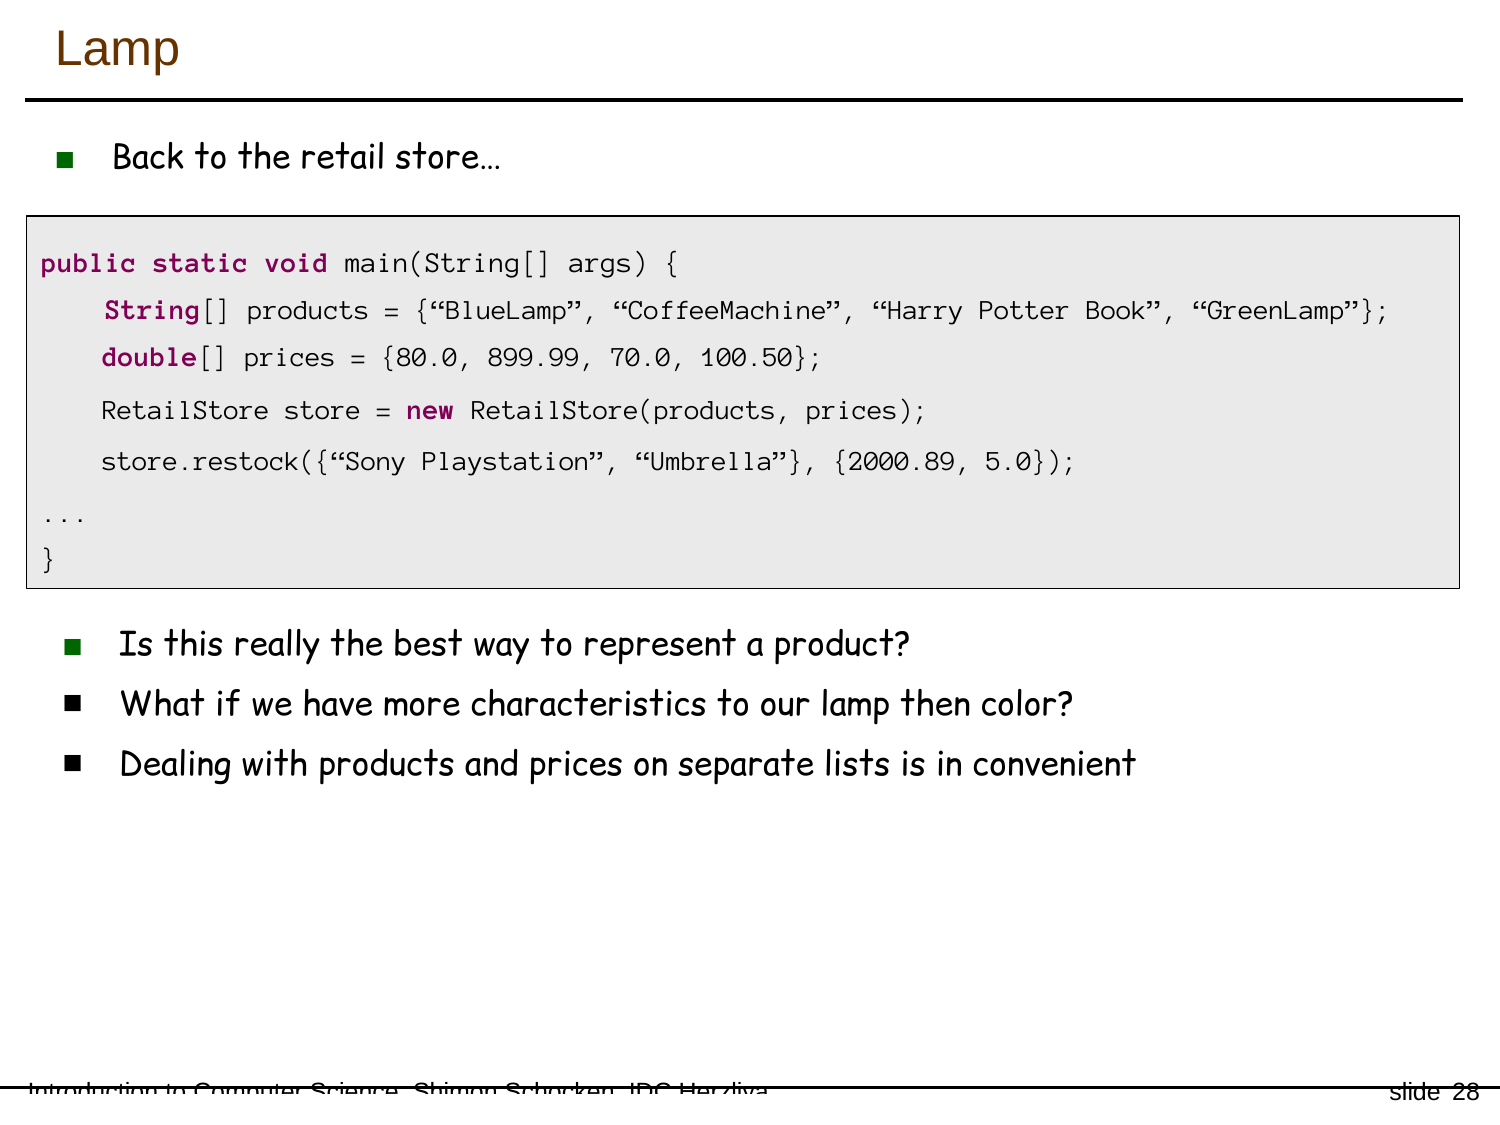

Lamp
Back to the retail store…

public static void main(String[] args) {
    String[] products = {“BlueLamp”, “CoffeeMachine”, “Harry Potter Book”, “GreenLamp”};
    double[] prices = {80.0, 899.99, 70.0, 100.50};
    RetailStore store = new RetailStore(products, prices);
    store.restock({“Sony Playstation”, “Umbrella”}, {2000.89, 5.0});
...
}
Is this really the best way to represent a product?
What if we have more characteristics to our lamp then color?
Dealing with products and prices on separate lists is in convenient